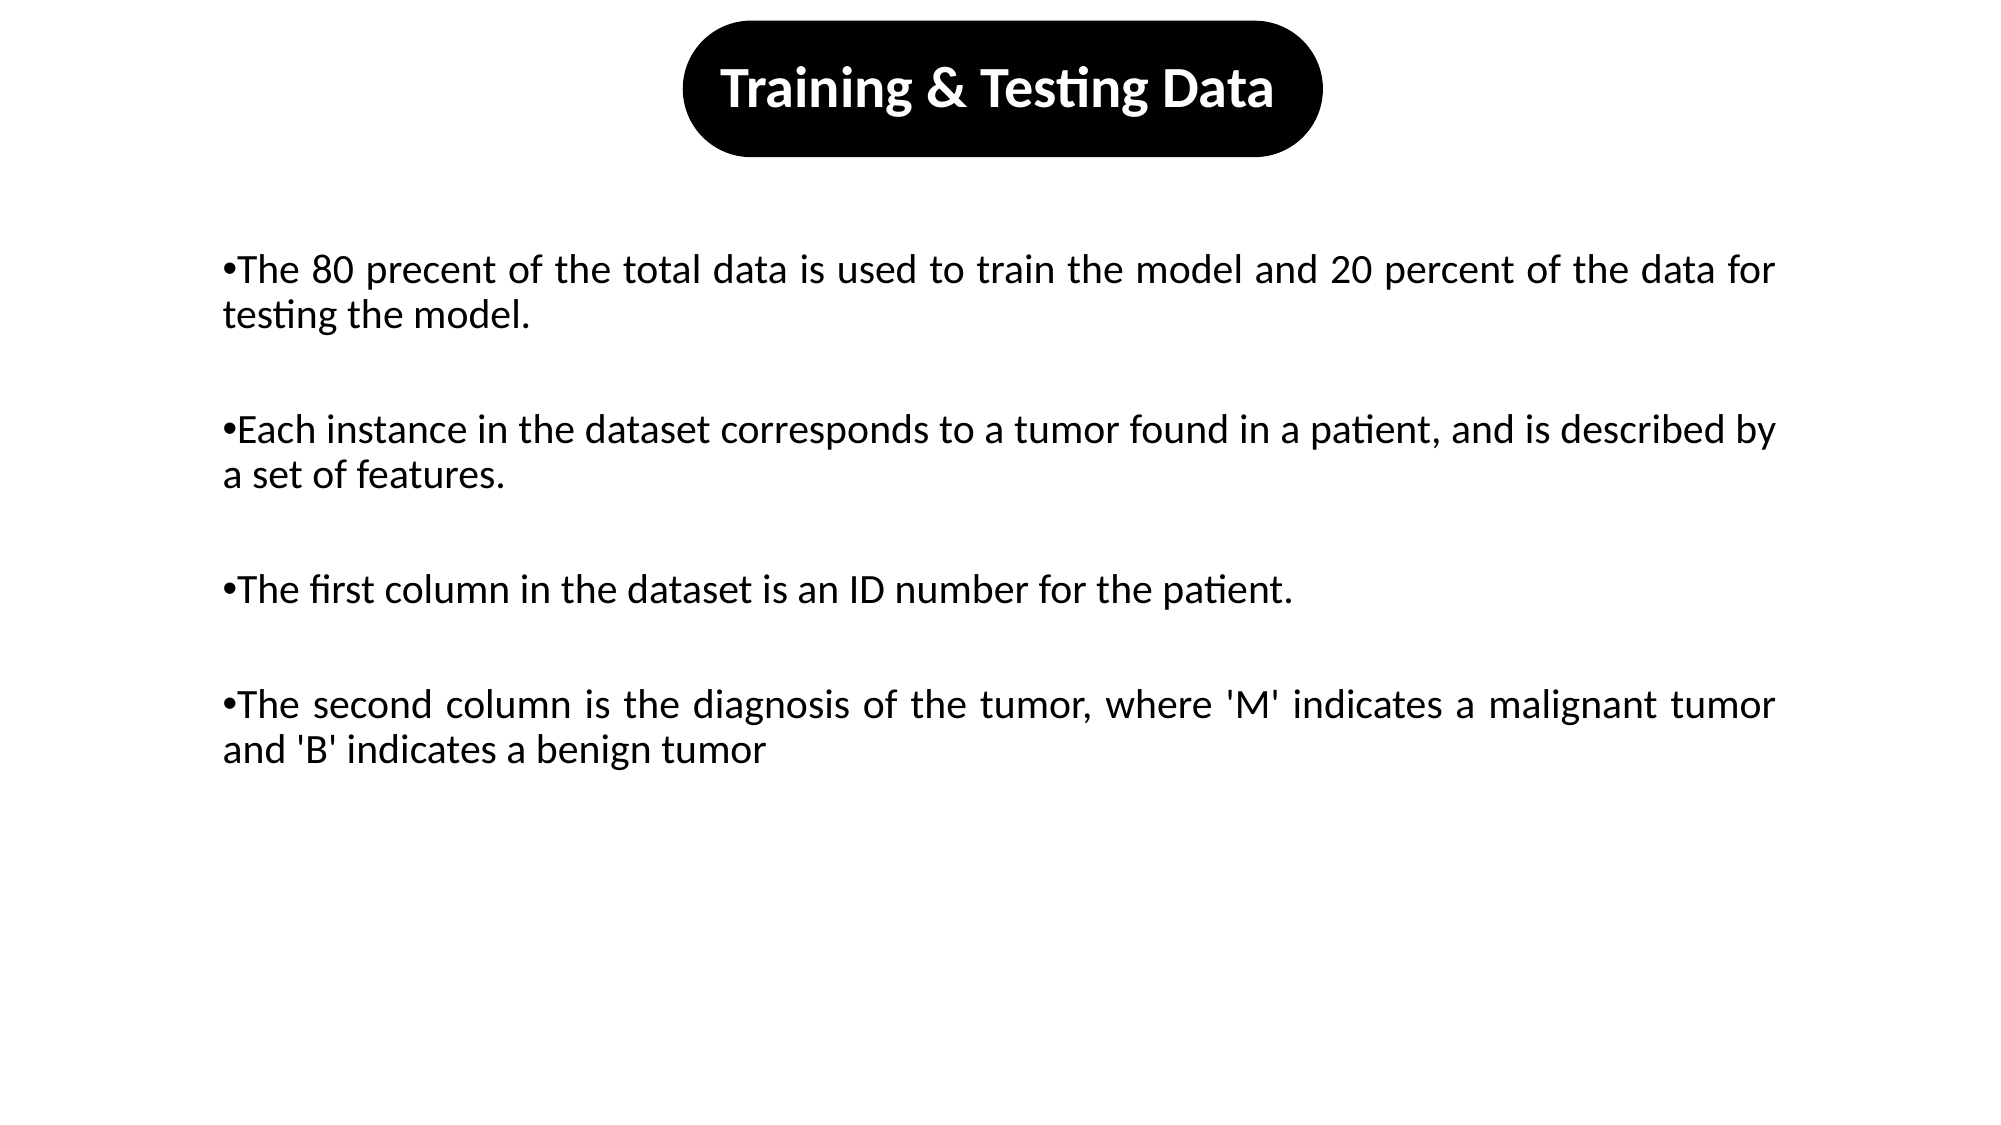

# Training & Testing Data
The 80 precent of the total data is used to train the model and 20 percent of the data for testing the model.

Each instance in the dataset corresponds to a tumor found in a patient, and is described by a set of features.

The first column in the dataset is an ID number for the patient.

The second column is the diagnosis of the tumor, where 'M' indicates a malignant tumor and 'B' indicates a benign tumor